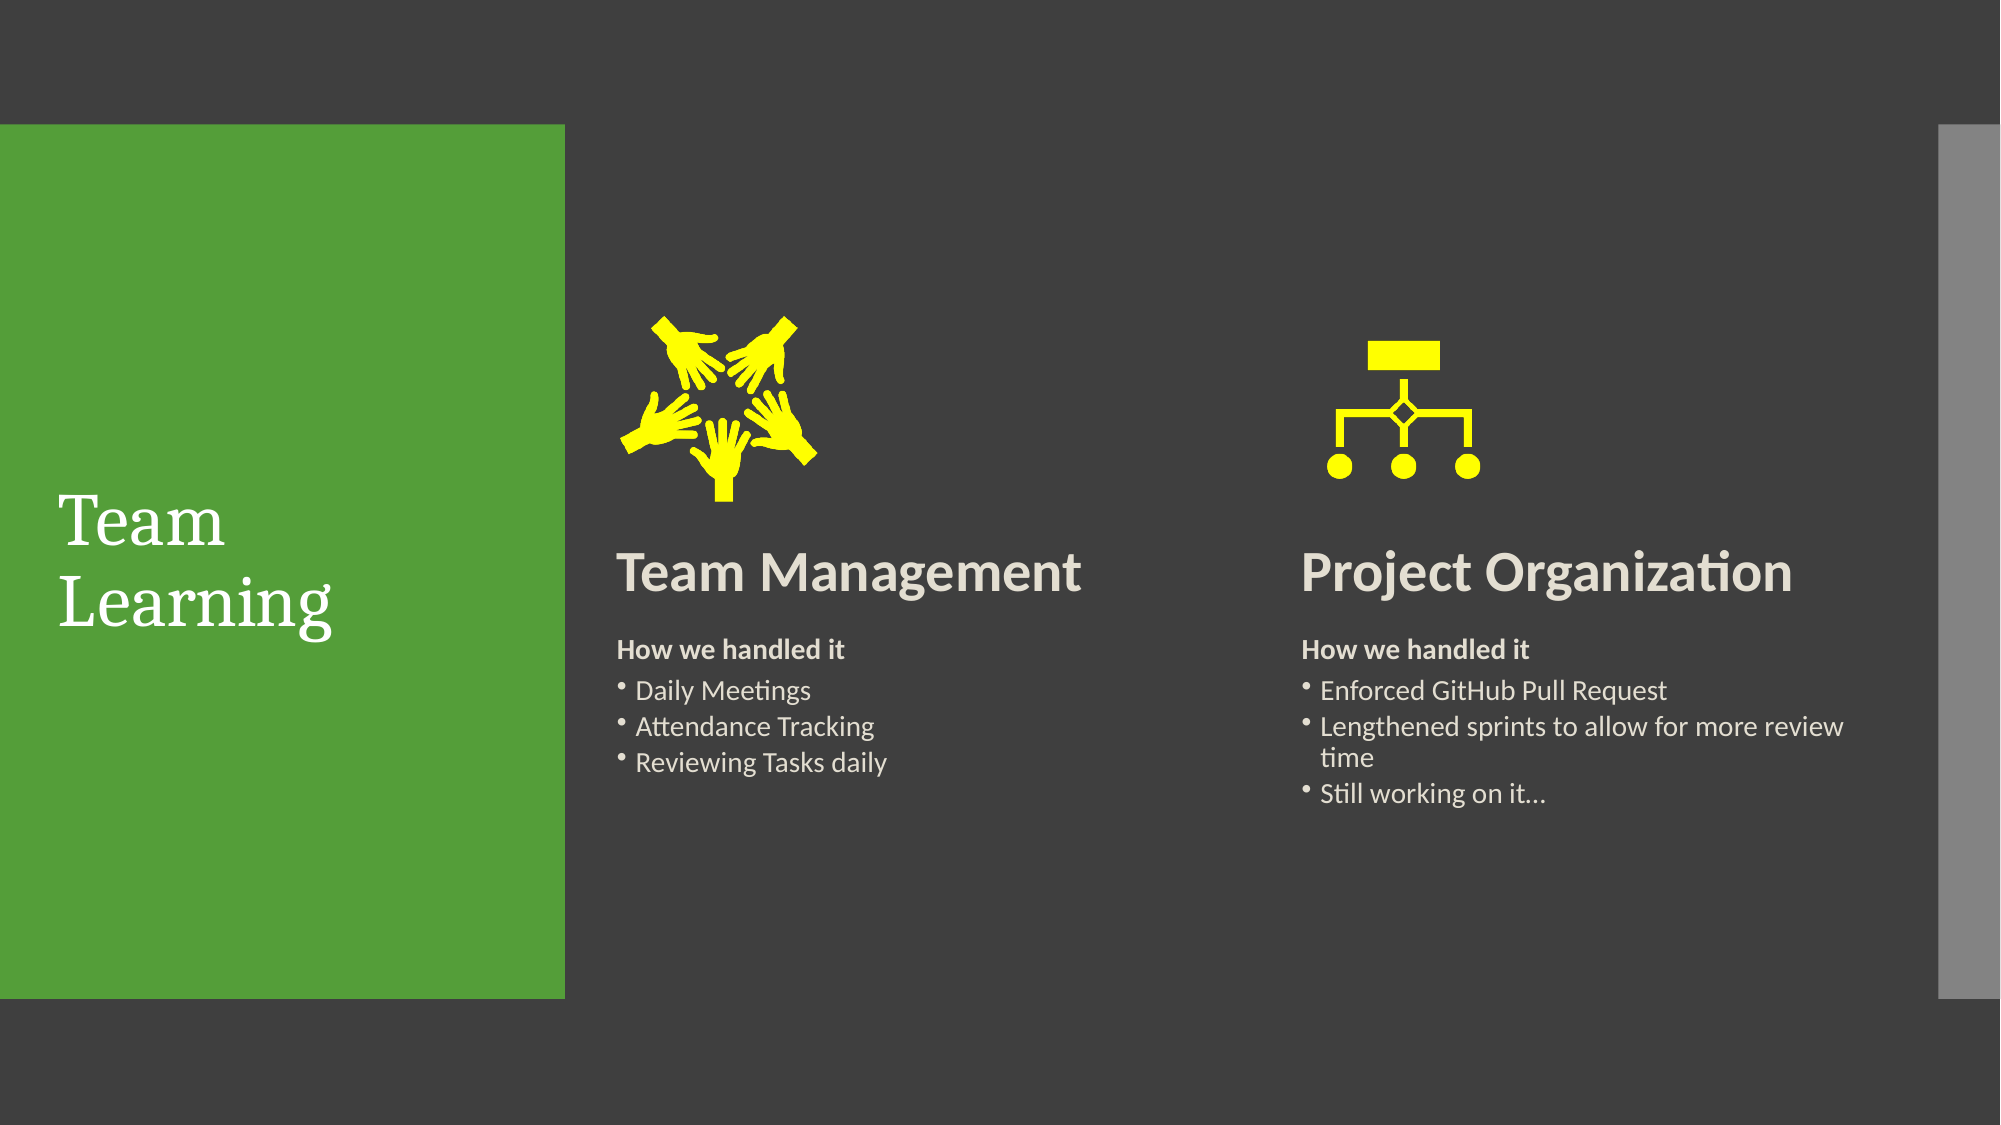

Team Management
How we handled it
Daily Meetings
Attendance Tracking
Reviewing Tasks daily
Project Organization
How we handled it
Enforced GitHub Pull Request
Lengthened sprints to allow for more review time
Still working on it…
# Team Learning